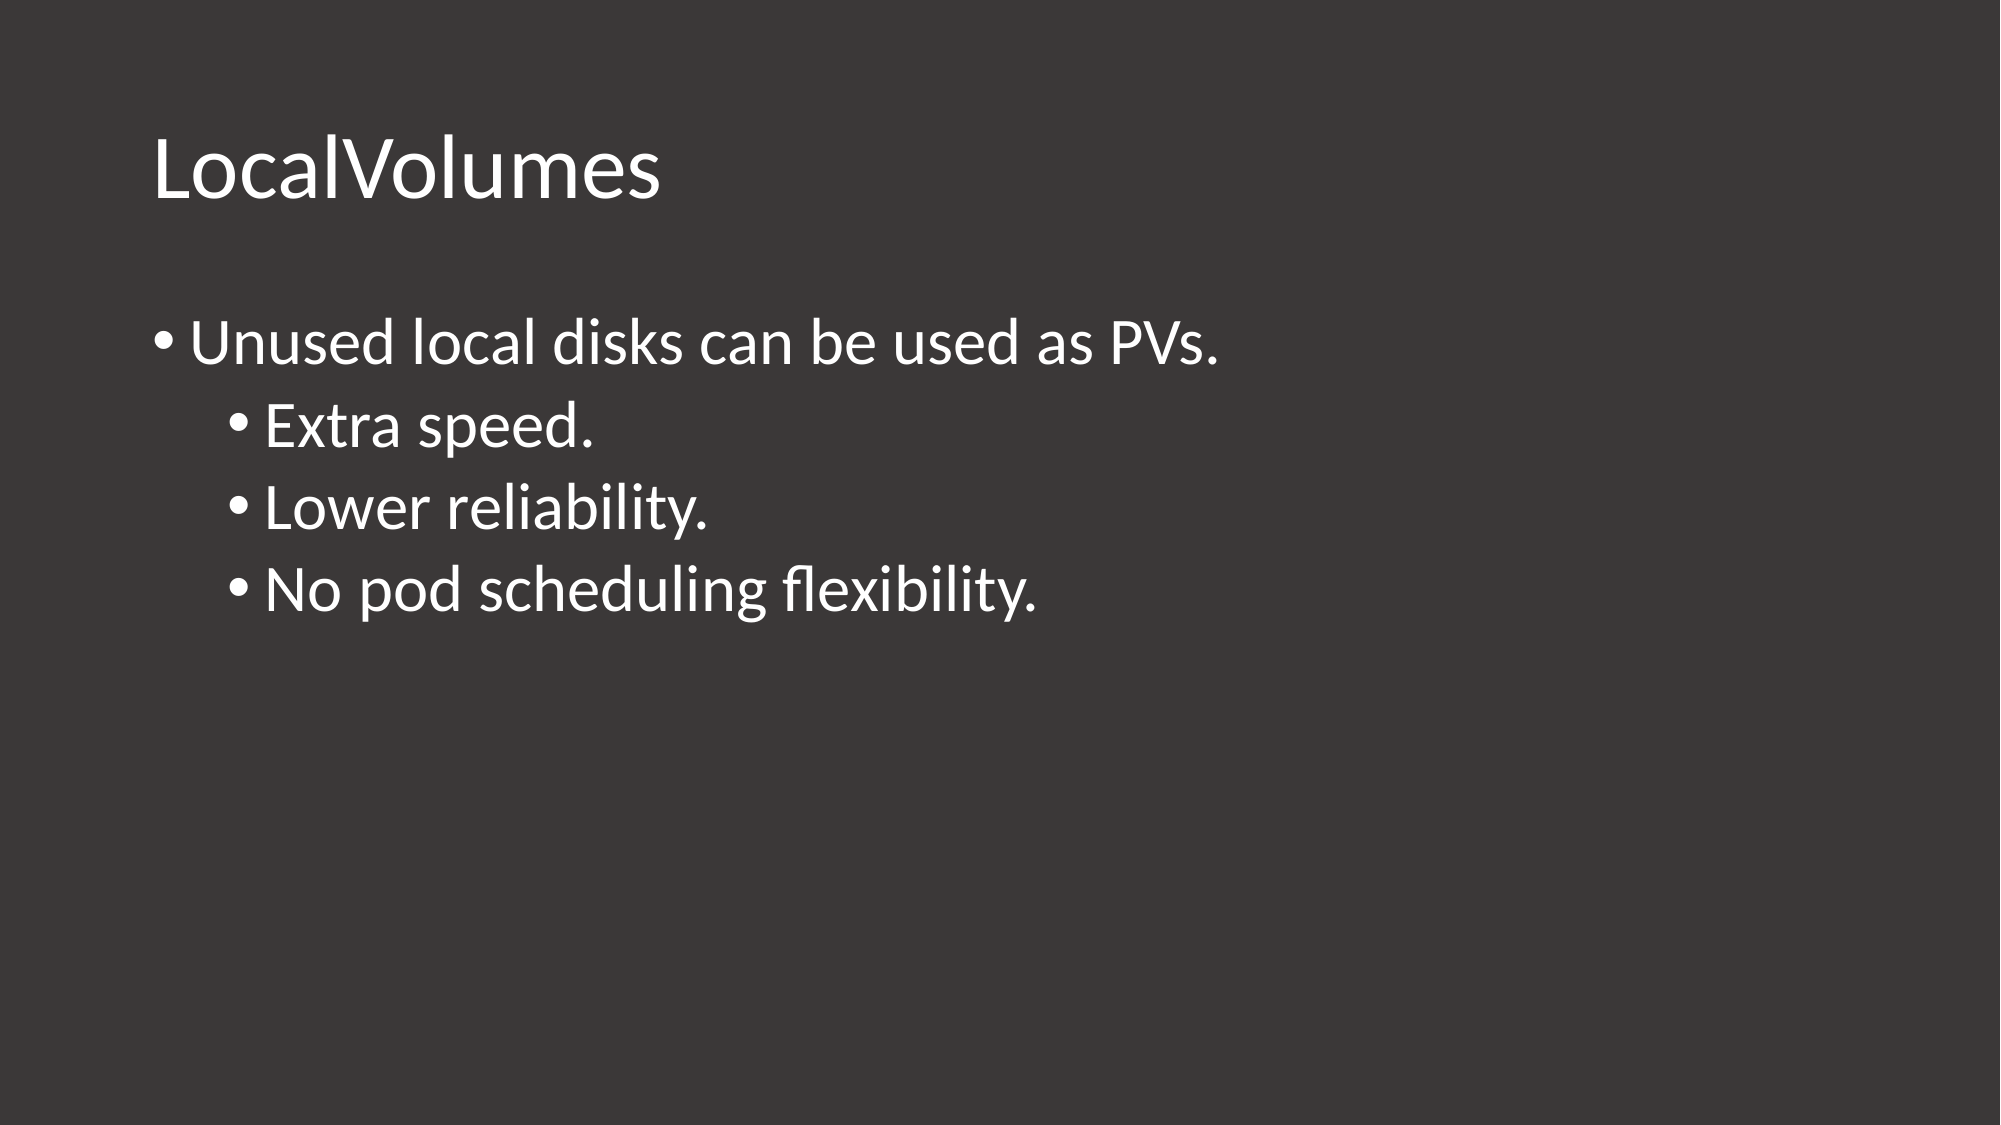

# LocalVolumes
Unused local disks can be used as PVs.
Extra speed.
Lower reliability.
No pod scheduling flexibility.